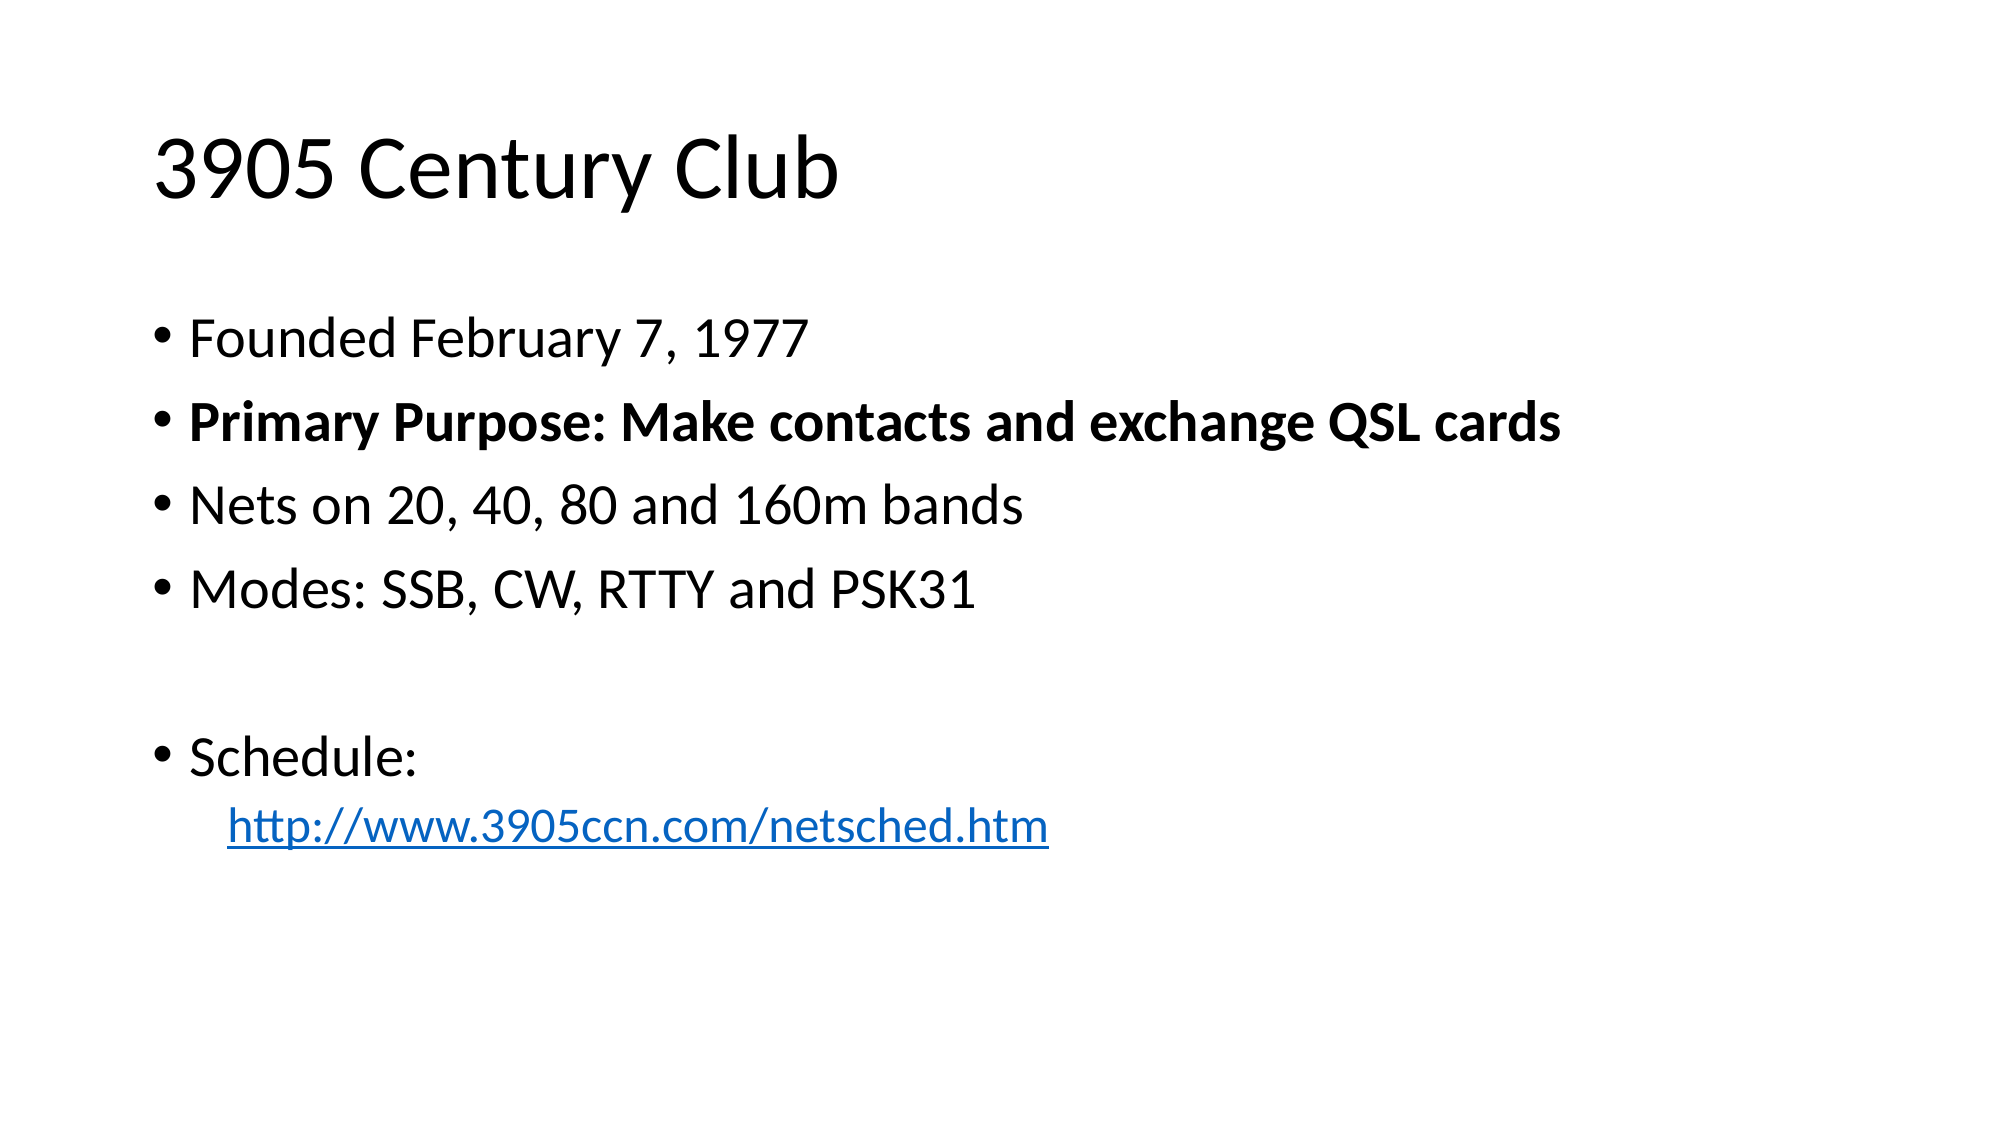

# 3905 Century Club
Founded February 7, 1977
Primary Purpose: Make contacts and exchange QSL cards
Nets on 20, 40, 80 and 160m bands
Modes: SSB, CW, RTTY and PSK31

Schedule:
http://www.3905ccn.com/netsched.htm